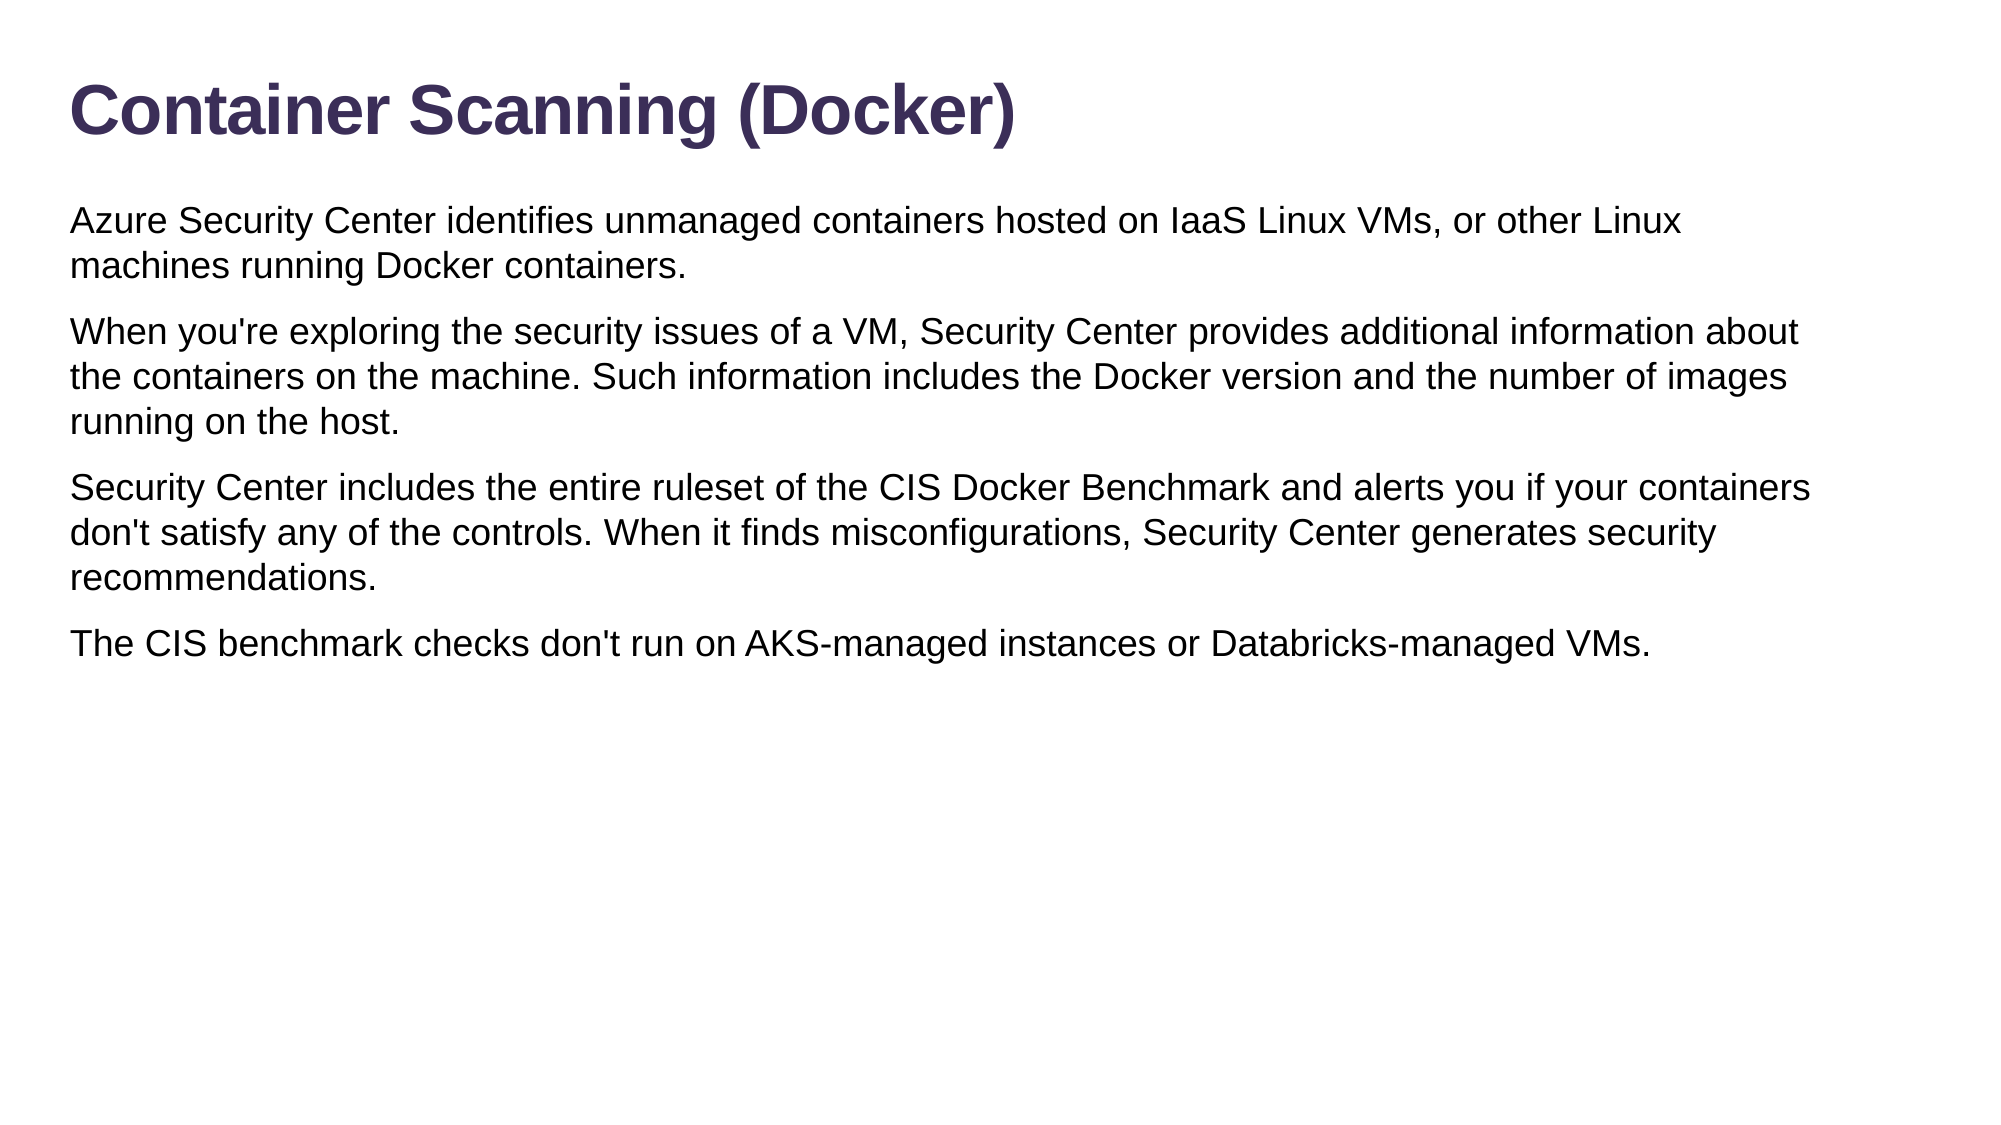

# Container Scanning (Docker)
Azure Security Center identifies unmanaged containers hosted on IaaS Linux VMs, or other Linux machines running Docker containers.
When you're exploring the security issues of a VM, Security Center provides additional information about the containers on the machine. Such information includes the Docker version and the number of images running on the host.
Security Center includes the entire ruleset of the CIS Docker Benchmark and alerts you if your containers don't satisfy any of the controls. When it finds misconfigurations, Security Center generates security recommendations.
The CIS benchmark checks don't run on AKS-managed instances or Databricks-managed VMs.